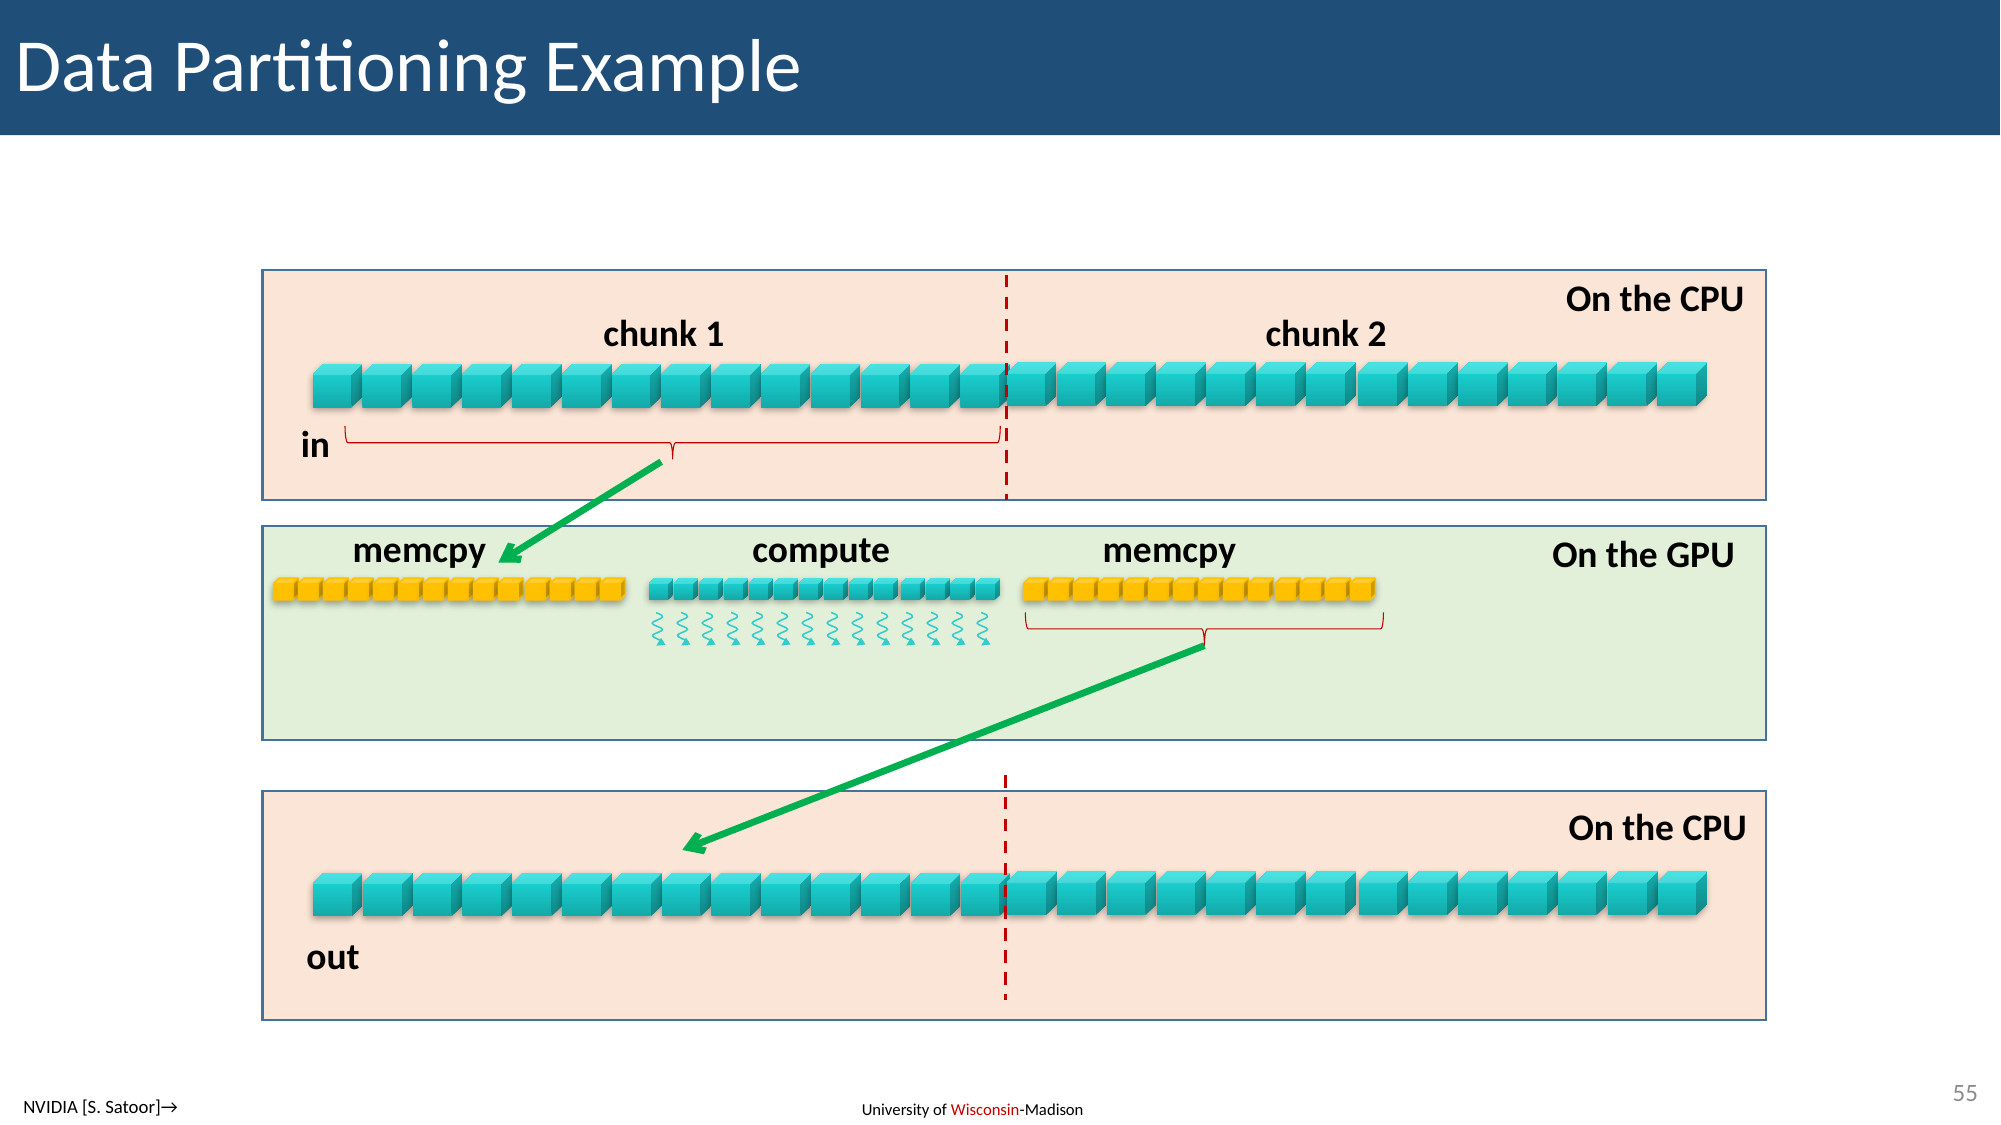

# Data Partitioning Example

On the CPU

chunk 1
chunk 2

in

memcpy
memcpy
compute
On the GPU

On the CPU

out
55
NVIDIA [S. Satoor]→